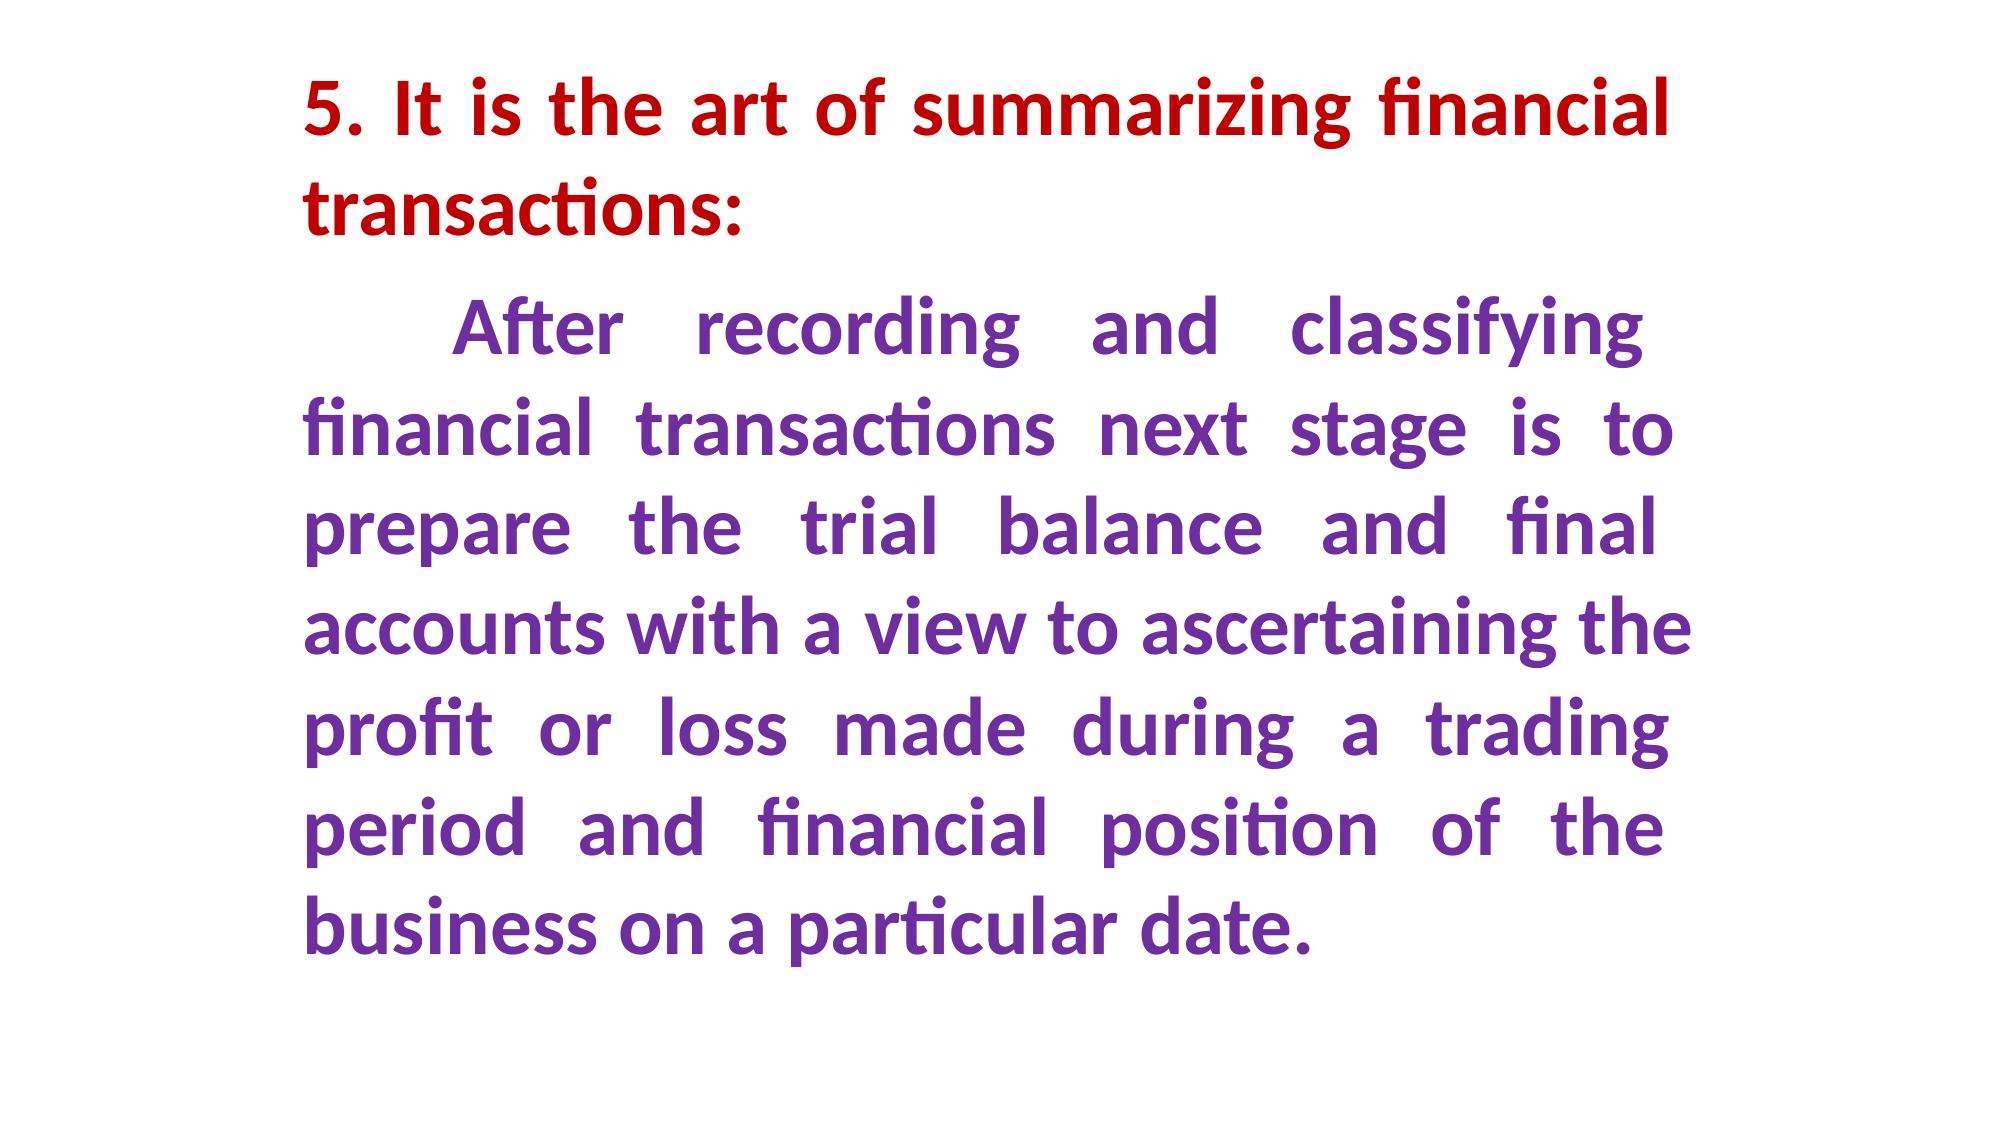

5. It is the art of summarizing financial  transactions:
After recording and classifying  financial transactions next stage is to  prepare the trial balance and final  accounts with a view to ascertaining the  profit or loss made during a trading  period and financial position of the  business on a particular date.